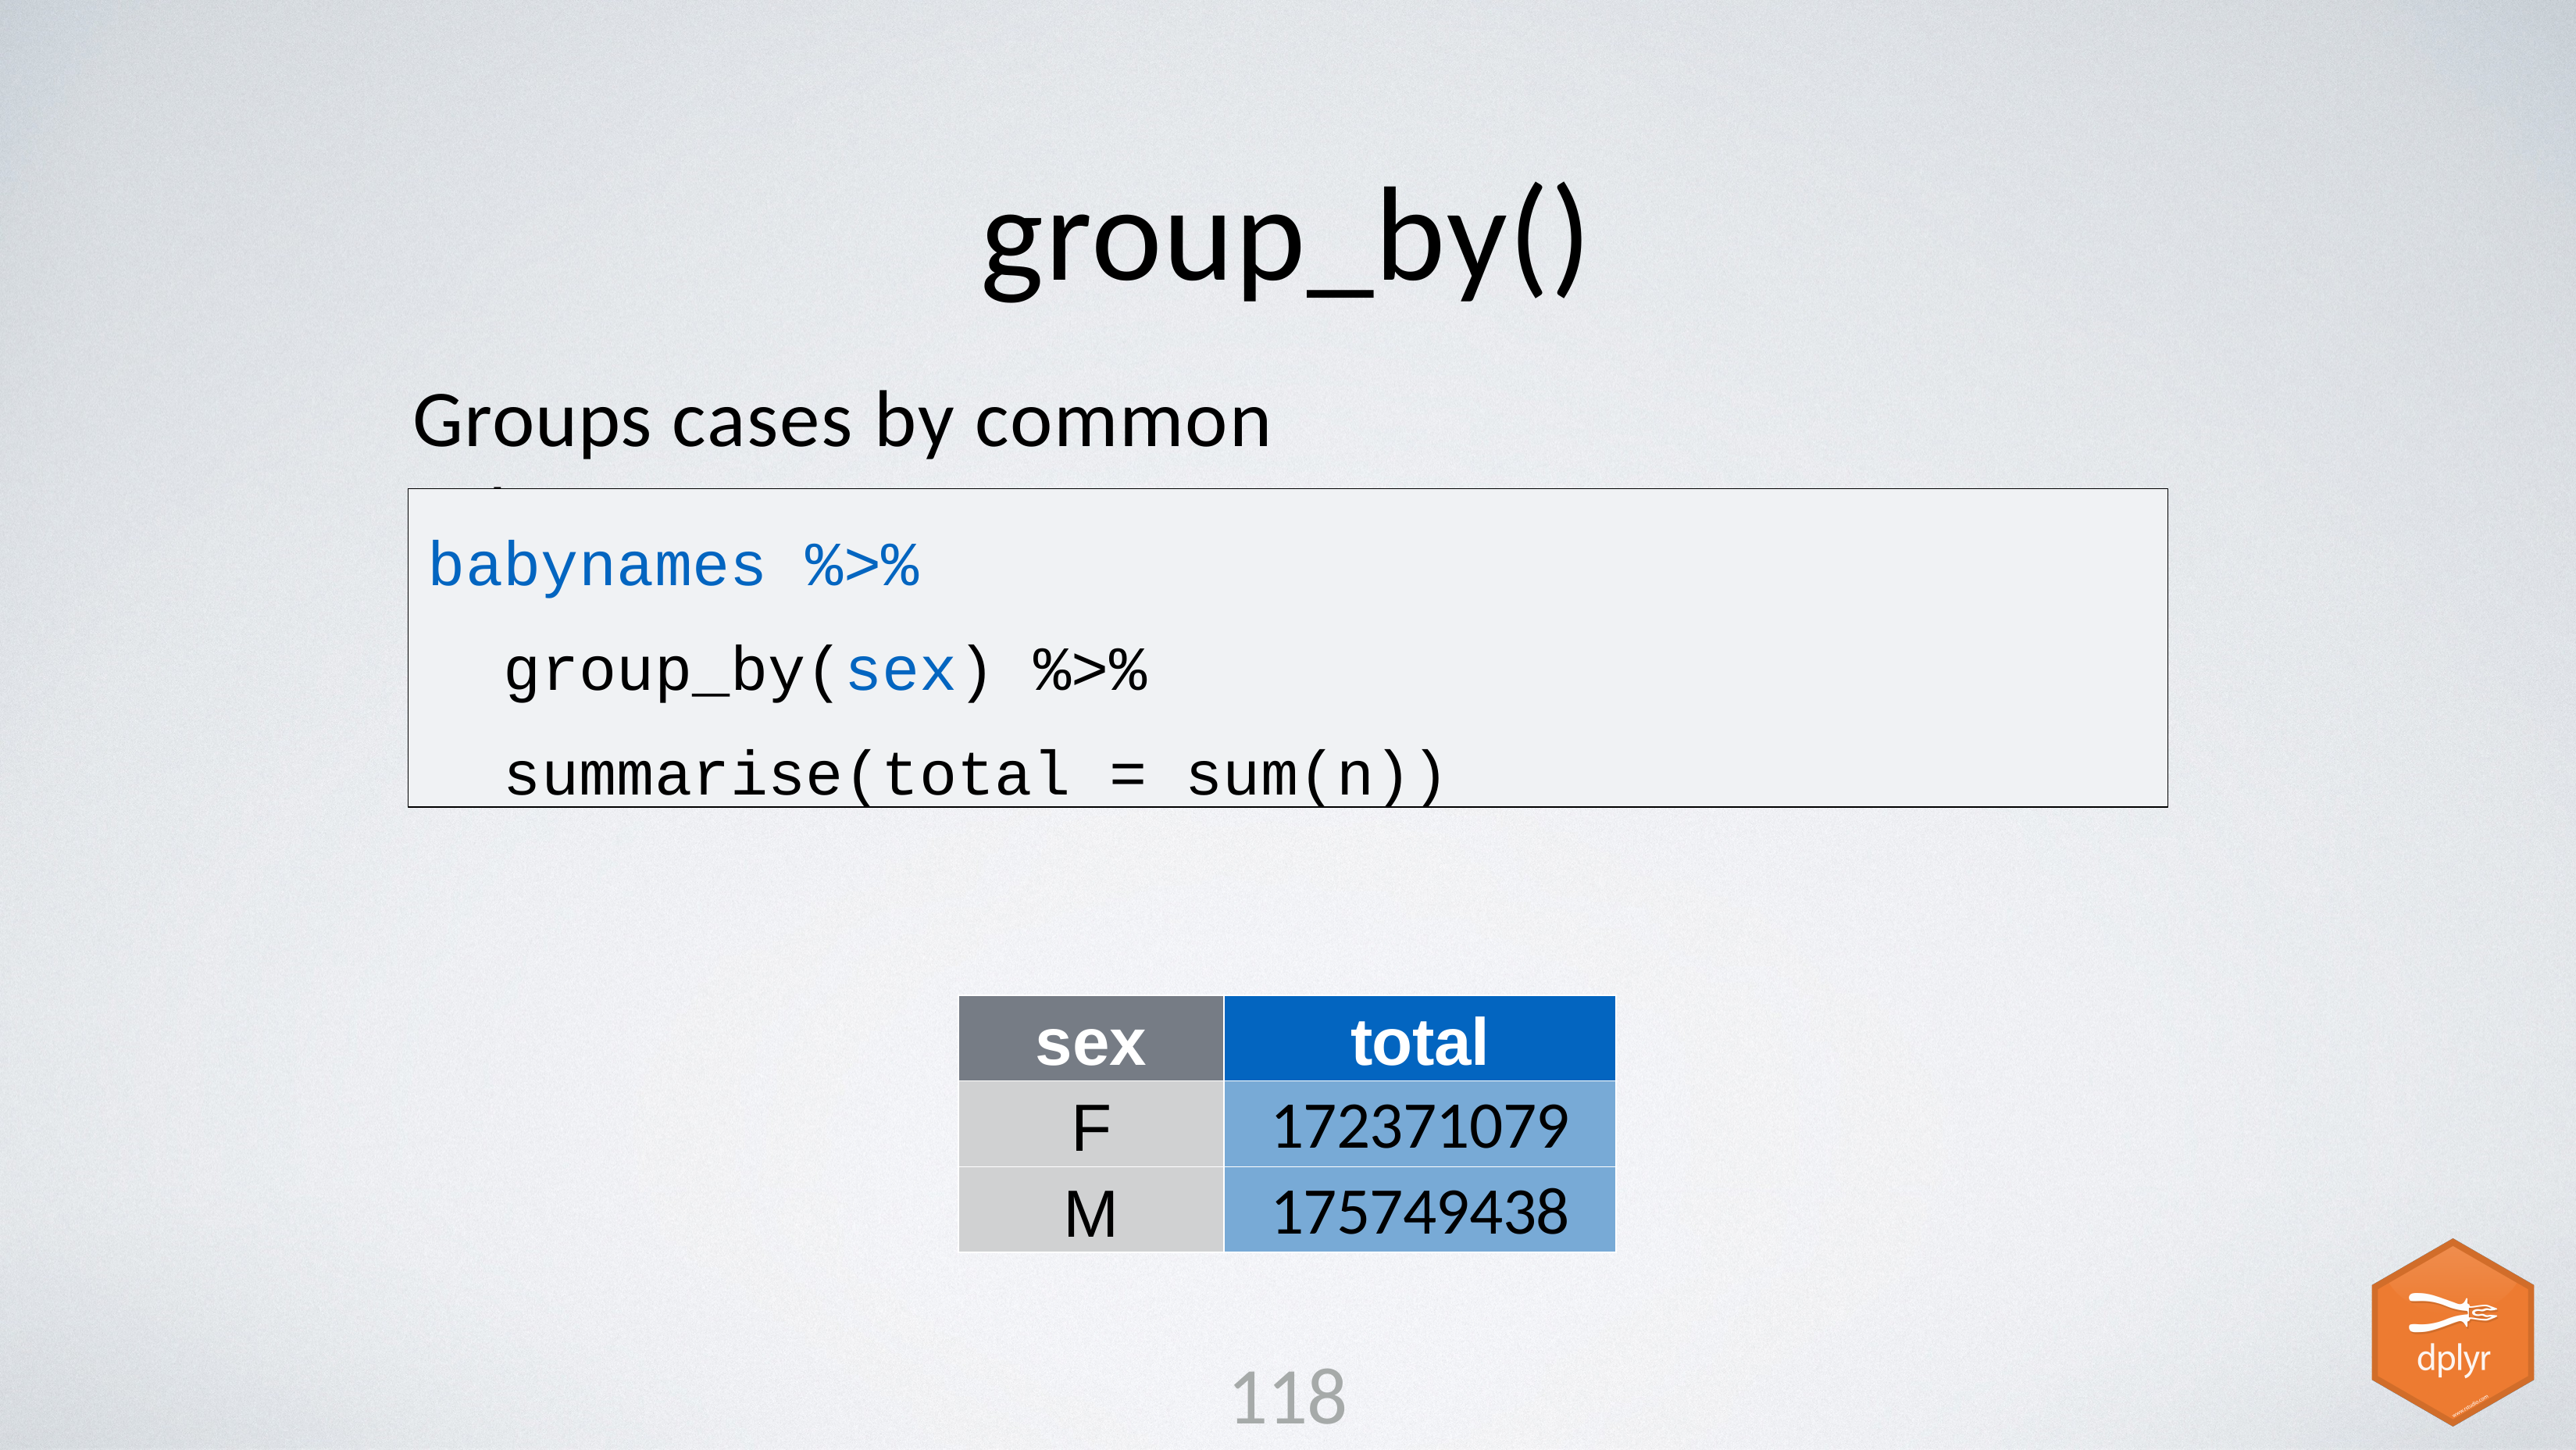

# group_by()
Groups cases by common values.
babynames %>%  group_by(sex) %>%  summarise(total = sum(n))
| sex | total |
| --- | --- |
| F | 172371079 |
| M | 175749438 |

118